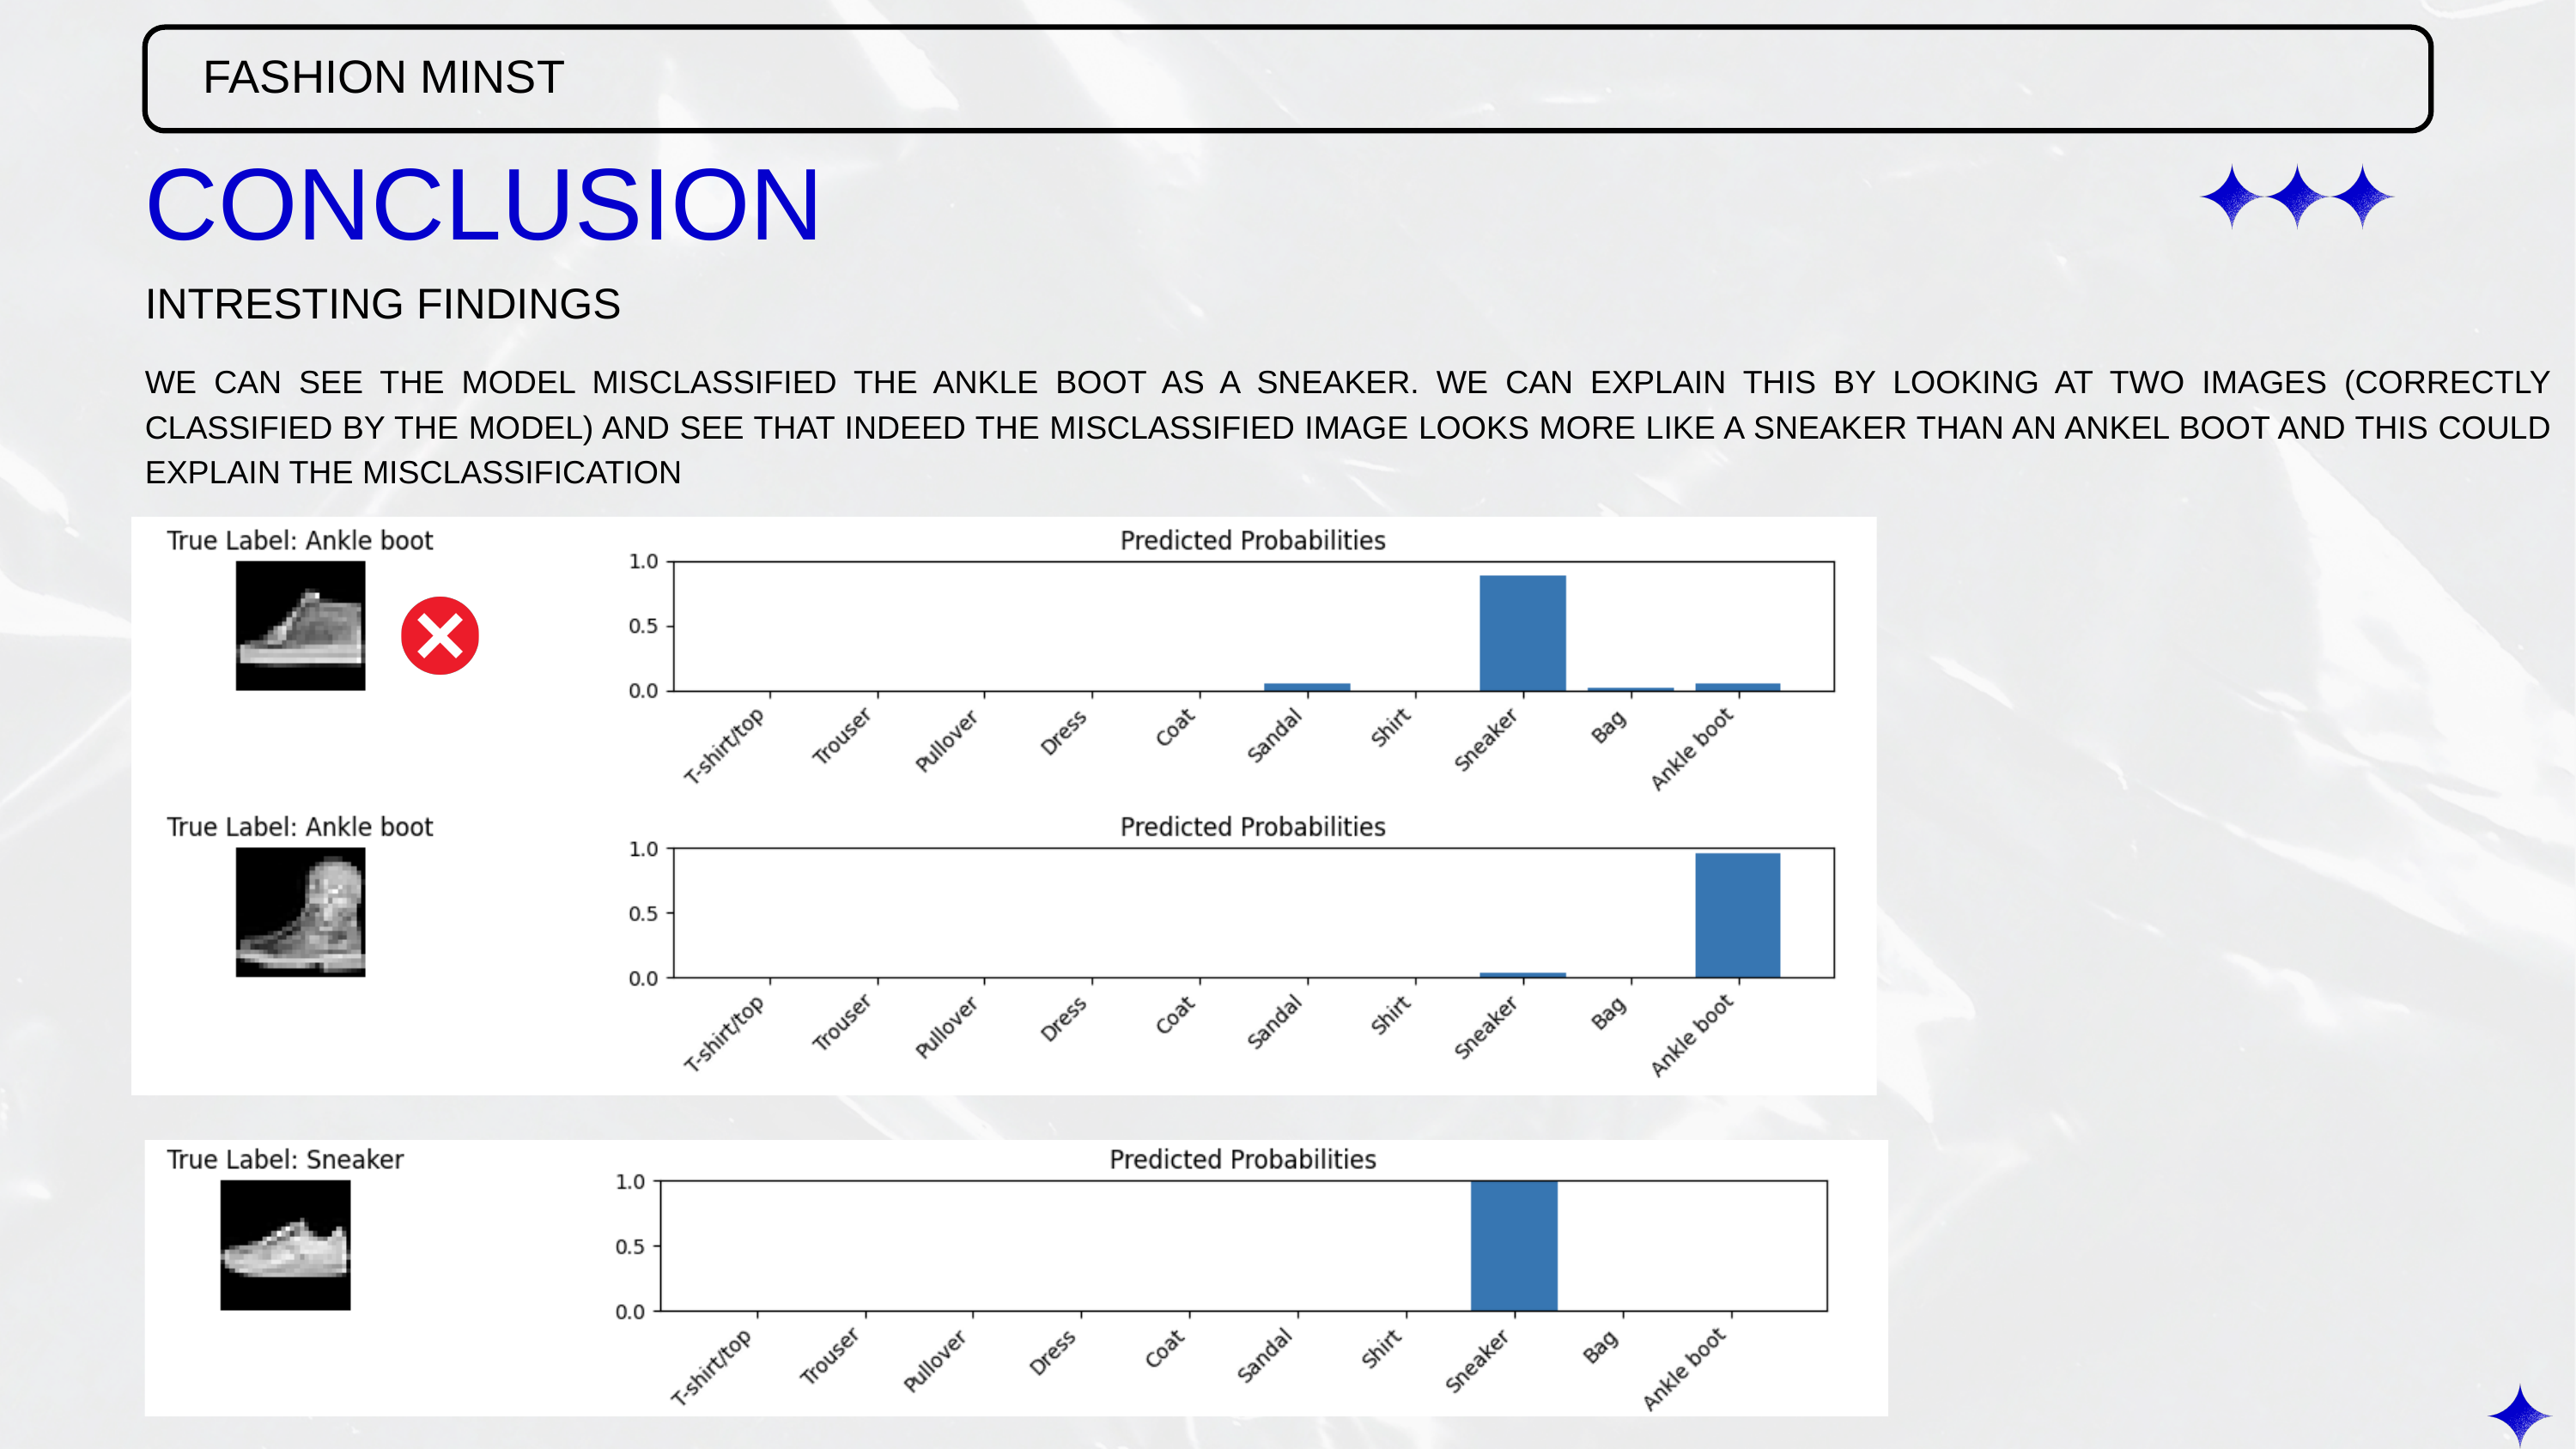

FASHION MINST
CONCLUSION

INTRESTING FINDINGS
WE CAN SEE THE MODEL MISCLASSIFIED THE ANKLE BOOT AS A SNEAKER. WE CAN EXPLAIN THIS BY LOOKING AT TWO IMAGES (CORRECTLY CLASSIFIED BY THE MODEL) AND SEE THAT INDEED THE MISCLASSIFIED IMAGE LOOKS MORE LIKE A SNEAKER THAN AN ANKEL BOOT AND THIS COULD EXPLAIN THE MISCLASSIFICATION